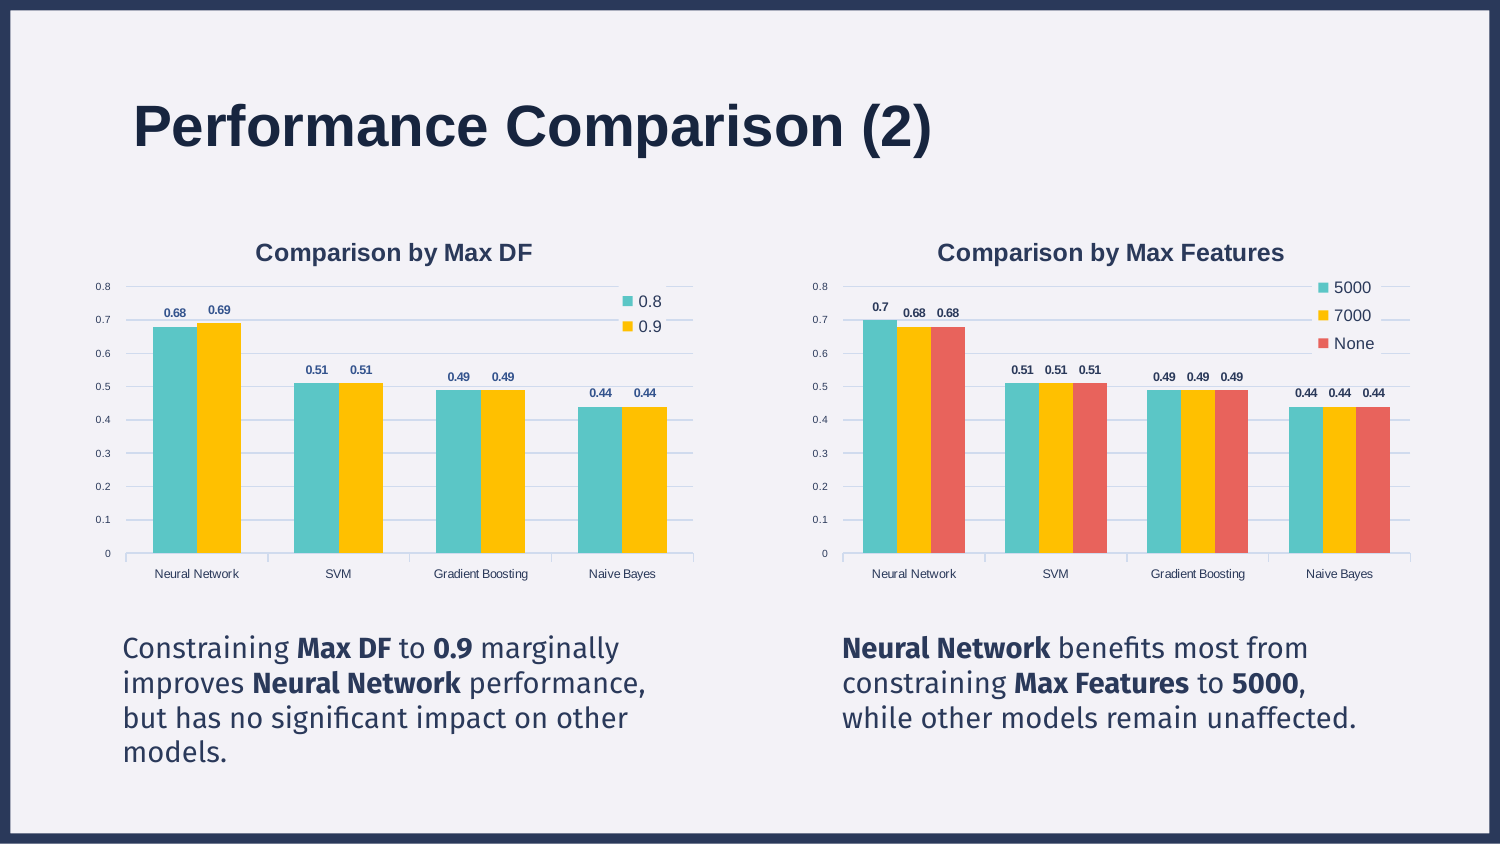

# Performance Comparison (2)

### Chart: Comparison by Max DF

| Category | 0.8 | 0.9 |
|---|---|---|
| Neural Network | 0.68 | 0.69 |
| SVM | 0.51 | 0.51 |
| Gradient Boosting | 0.49 | 0.49 |
| Naive Bayes | 0.44 | 0.44 |

### Chart: Comparison by Max Features

| Category | 5000 | 7000 | None |
|---|---|---|---|
| Neural Network | 0.7 | 0.68 | 0.68 |
| SVM | 0.51 | 0.51 | 0.51 |
| Gradient Boosting | 0.49 | 0.49 | 0.49 |
| Naive Bayes | 0.44 | 0.44 | 0.44 |
Constraining Max DF to 0.9 marginally improves Neural Network performance, but has no significant impact on other models.
Neural Network benefits most from constraining Max Features to 5000,
while other models remain unaffected.